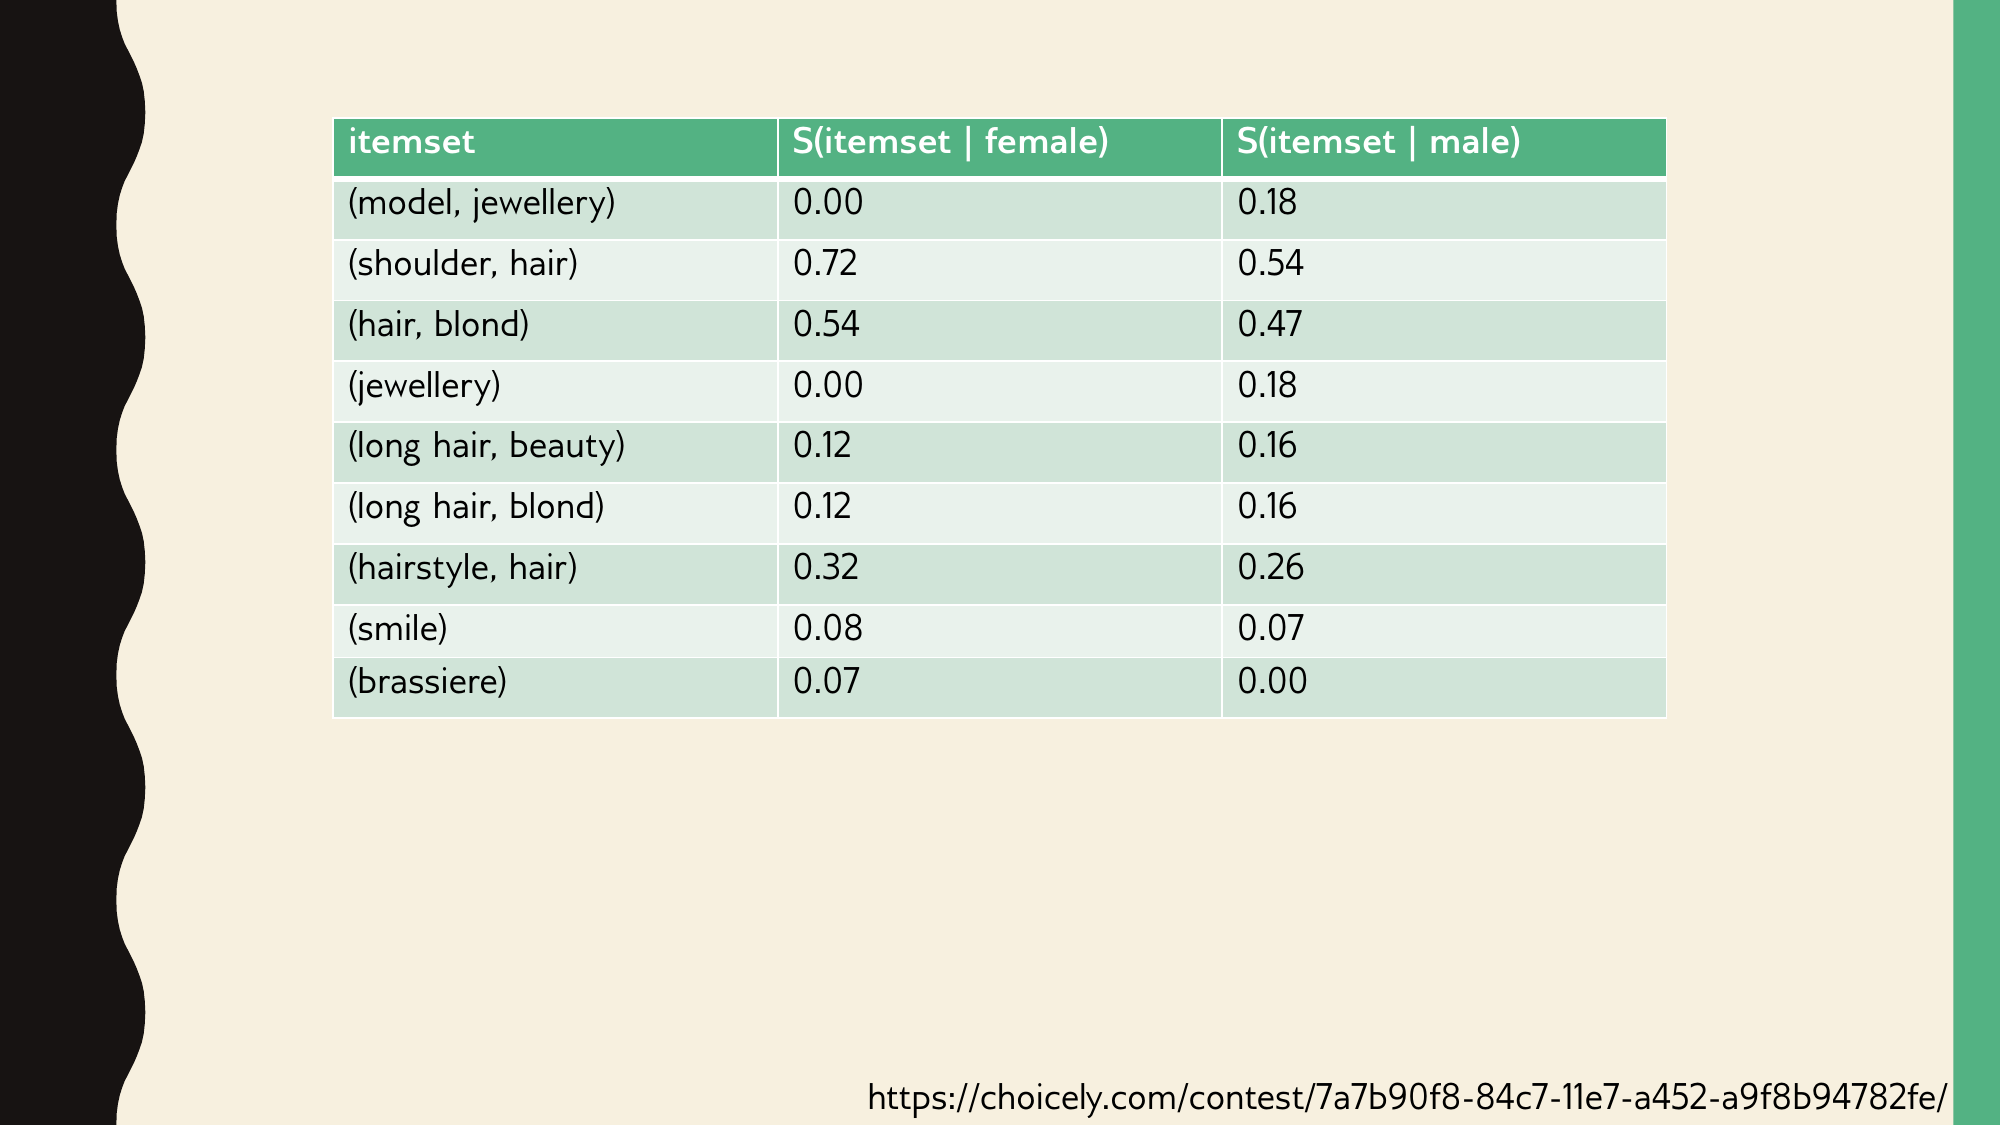

| itemset | S(itemset | female) | S(itemset | male) |
| --- | --- | --- |
| (model, jewellery) | 0.00 | 0.18 |
| (shoulder, hair) | 0.72 | 0.54 |
| (hair, blond) | 0.54 | 0.47 |
| (jewellery) | 0.00 | 0.18 |
| (long hair, beauty) | 0.12 | 0.16 |
| (long hair, blond) | 0.12 | 0.16 |
| (hairstyle, hair) | 0.32 | 0.26 |
| (smile) | 0.08 | 0.07 |
| (brassiere) | 0.07 | 0.00 |
https://choicely.com/contest/7a7b90f8-84c7-11e7-a452-a9f8b94782fe/